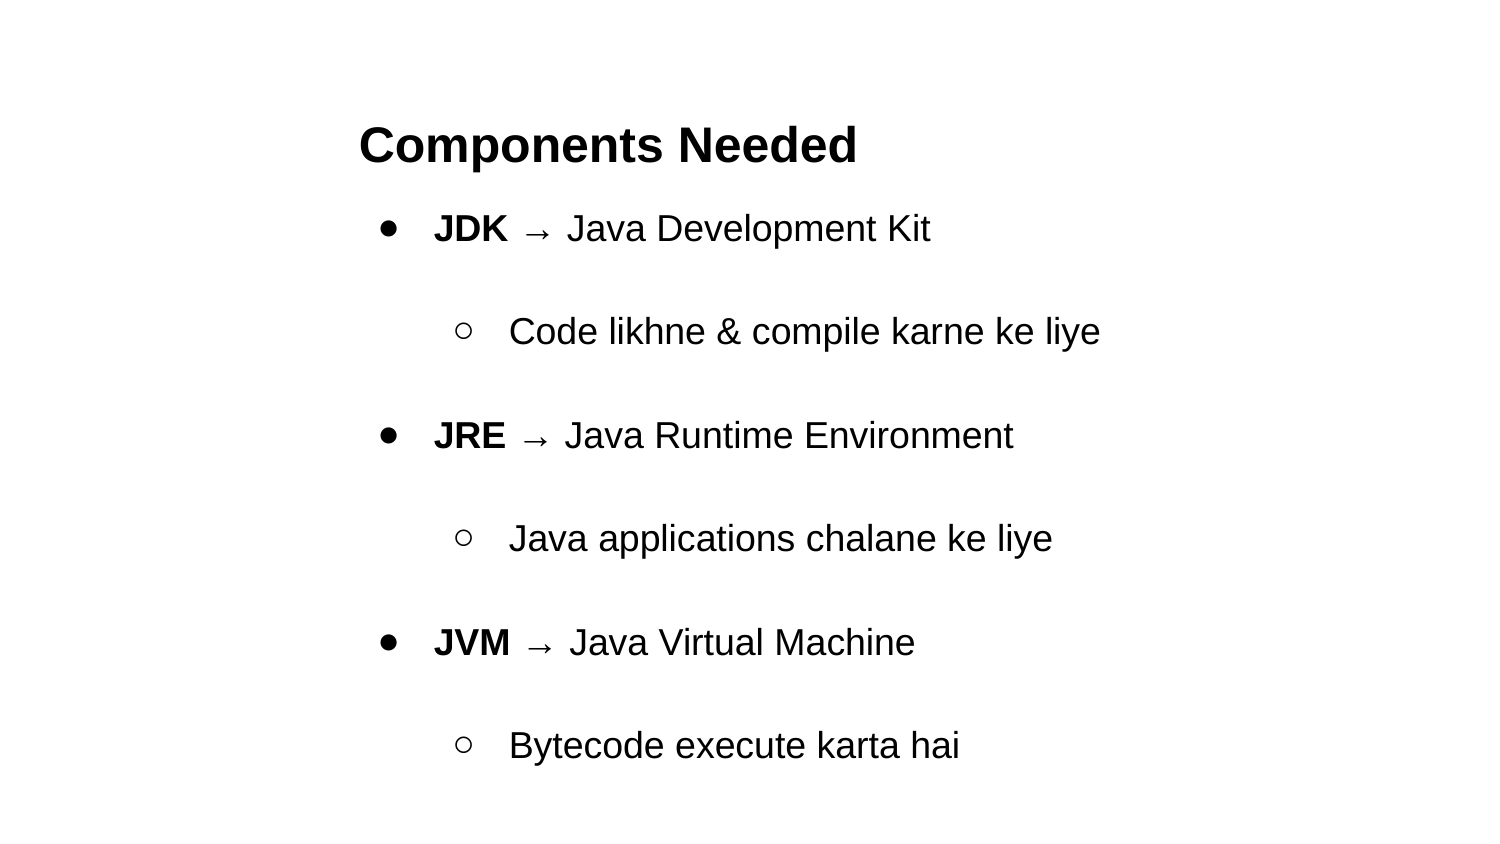

Components Needed
JDK → Java Development Kit
Code likhne & compile karne ke liye
JRE → Java Runtime Environment
Java applications chalane ke liye
JVM → Java Virtual Machine
Bytecode execute karta hai